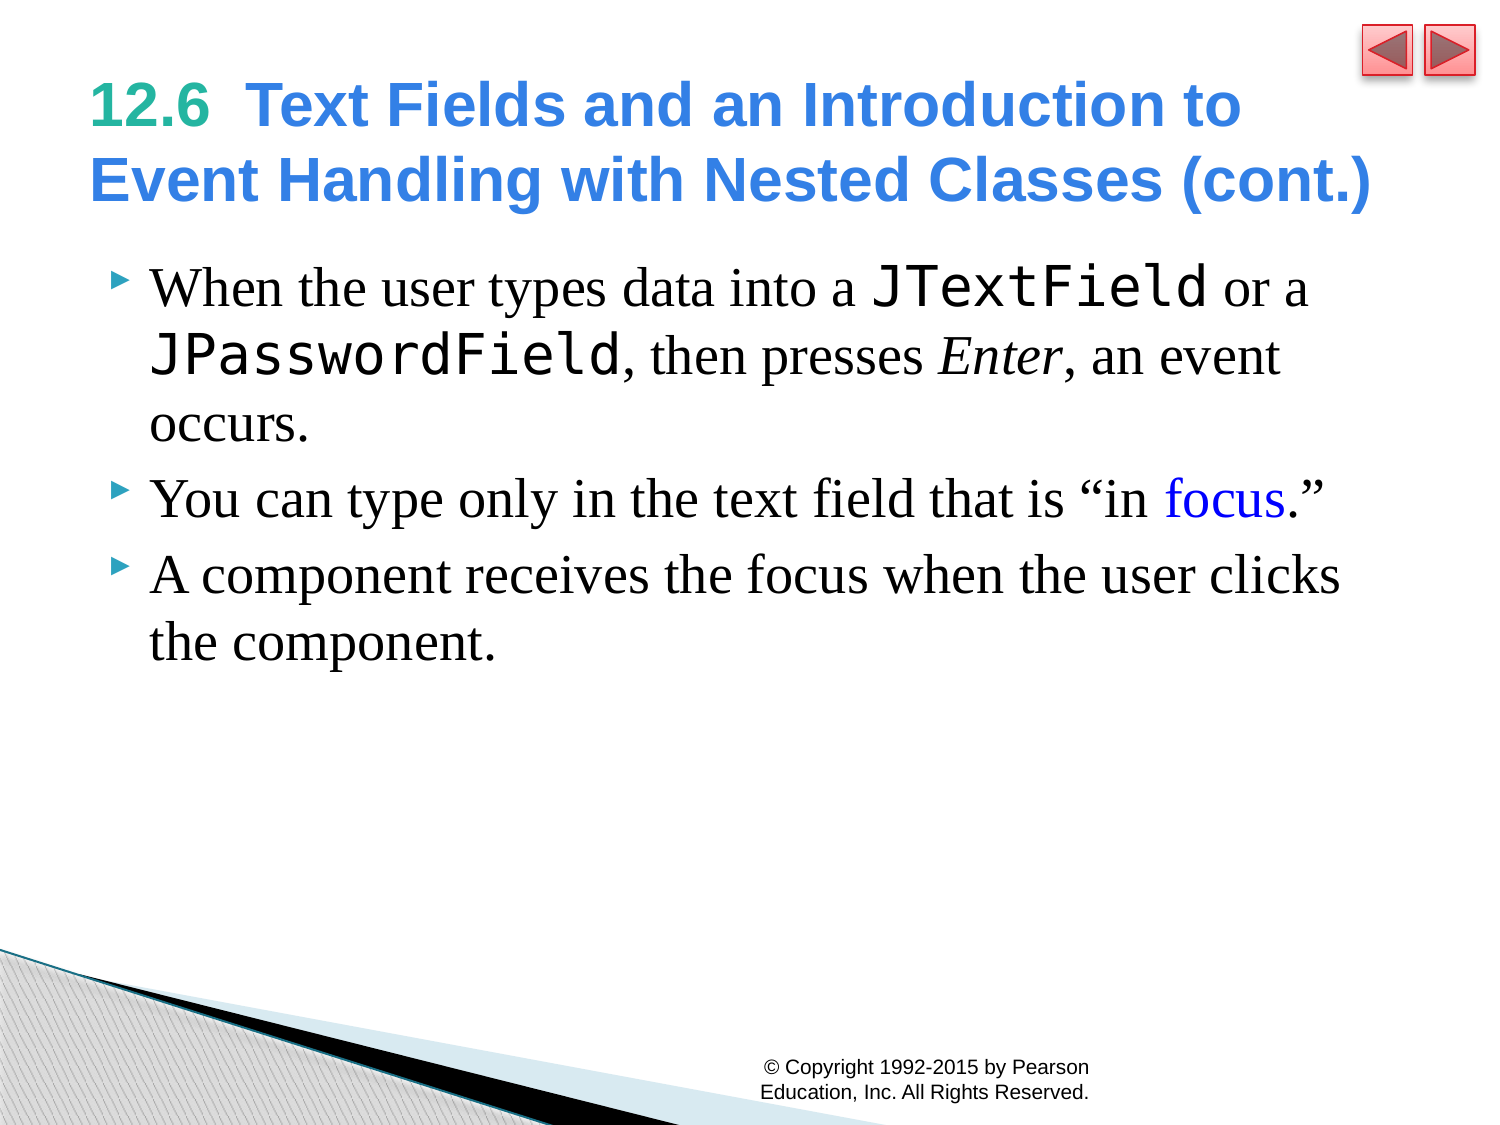

# 12.6  Text Fields and an Introduction to Event Handling with Nested Classes (cont.)
When the user types data into a JTextField or a JPasswordField, then presses Enter, an event occurs.
You can type only in the text field that is “in focus.”
A component receives the focus when the user clicks the component.
© Copyright 1992-2015 by Pearson Education, Inc. All Rights Reserved.